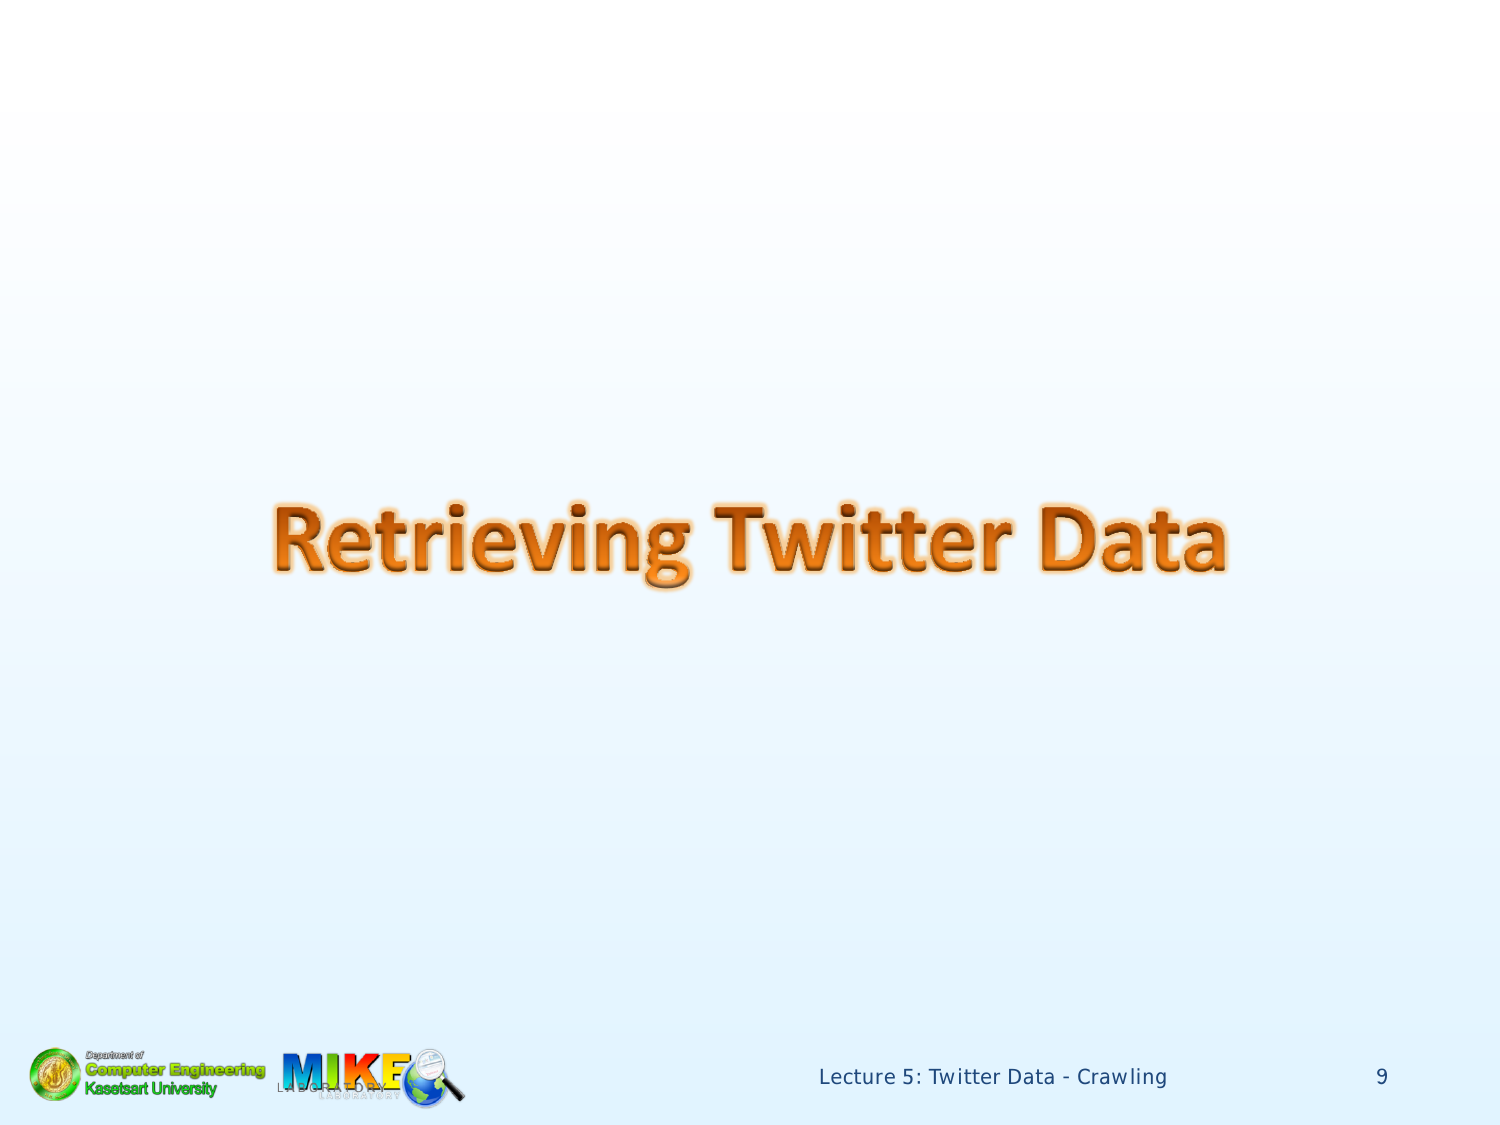

Lecture 5: Twitter Data - Crawling
9